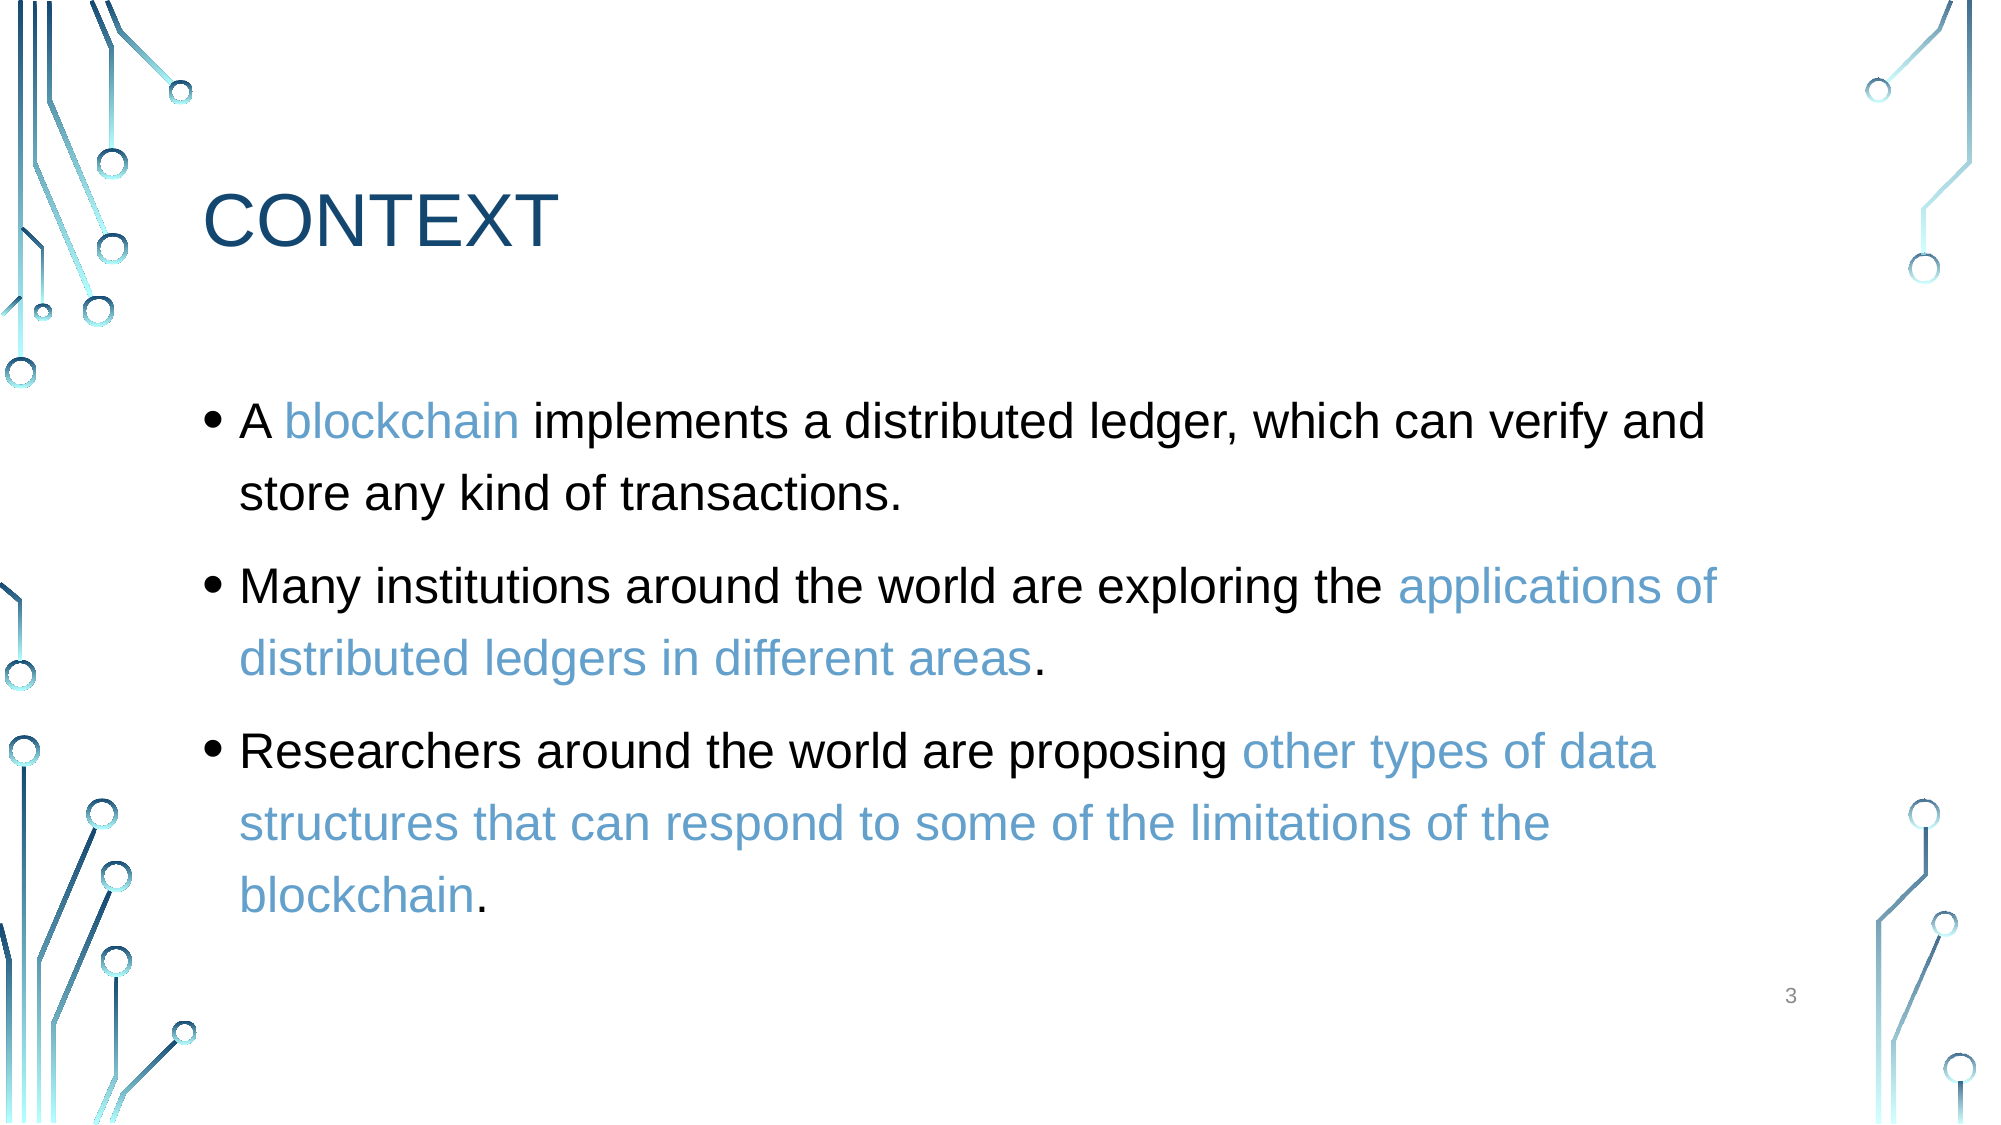

# Context
A blockchain implements a distributed ledger, which can verify and store any kind of transactions.
Many institutions around the world are exploring the applications of distributed ledgers in different areas.
Researchers around the world are proposing other types of data structures that can respond to some of the limitations of the blockchain.
3